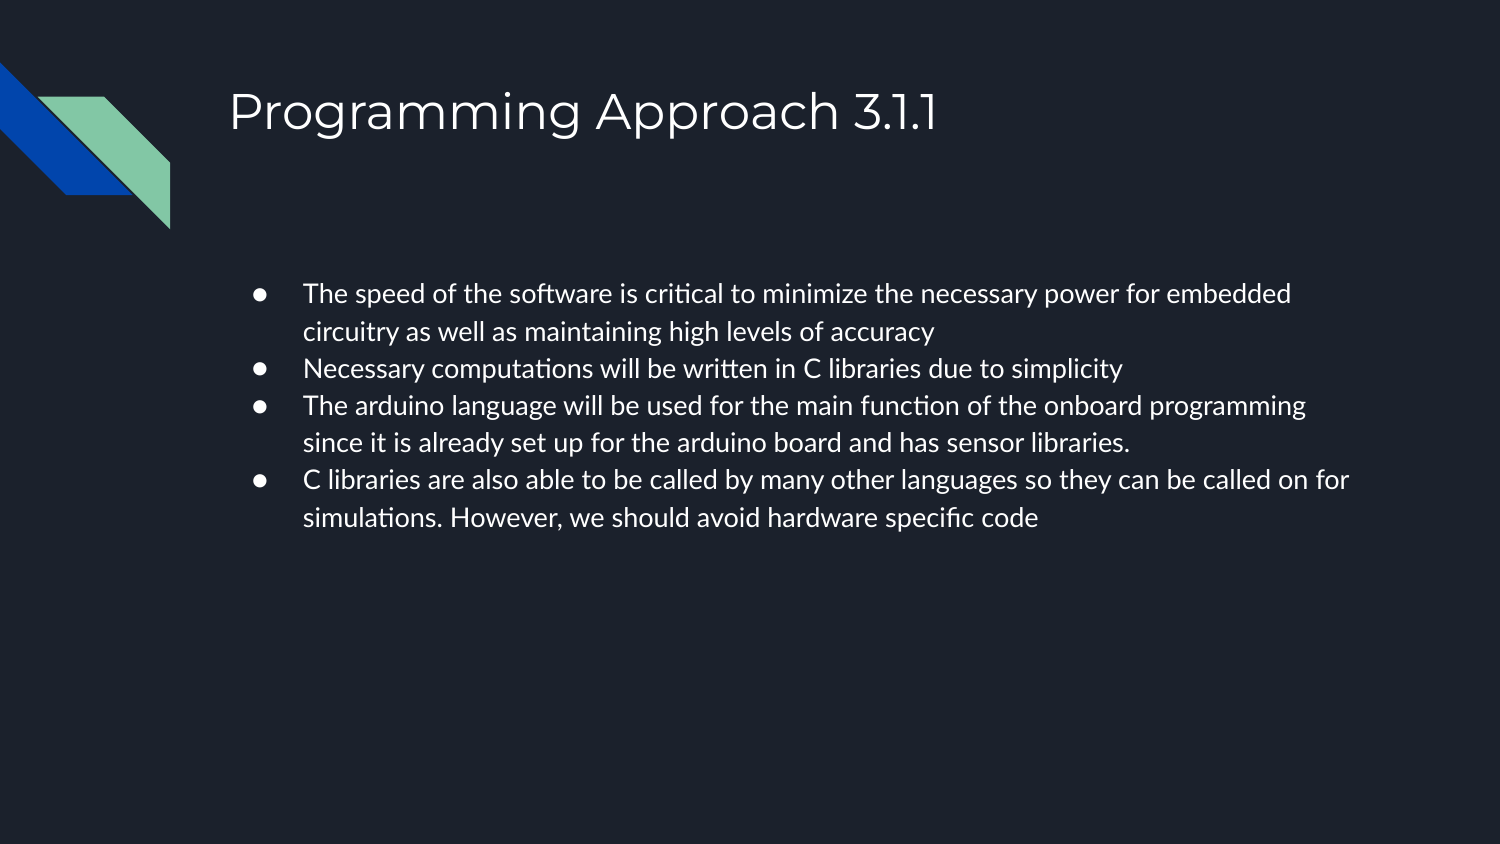

# Programming Approach 3.1.1

The speed of the software is critical to minimize the necessary power for embedded circuitry as well as maintaining high levels of accuracy
Necessary computations will be written in C libraries due to simplicity
The arduino language will be used for the main function of the onboard programming since it is already set up for the arduino board and has sensor libraries.
C libraries are also able to be called by many other languages so they can be called on for simulations. However, we should avoid hardware specific code